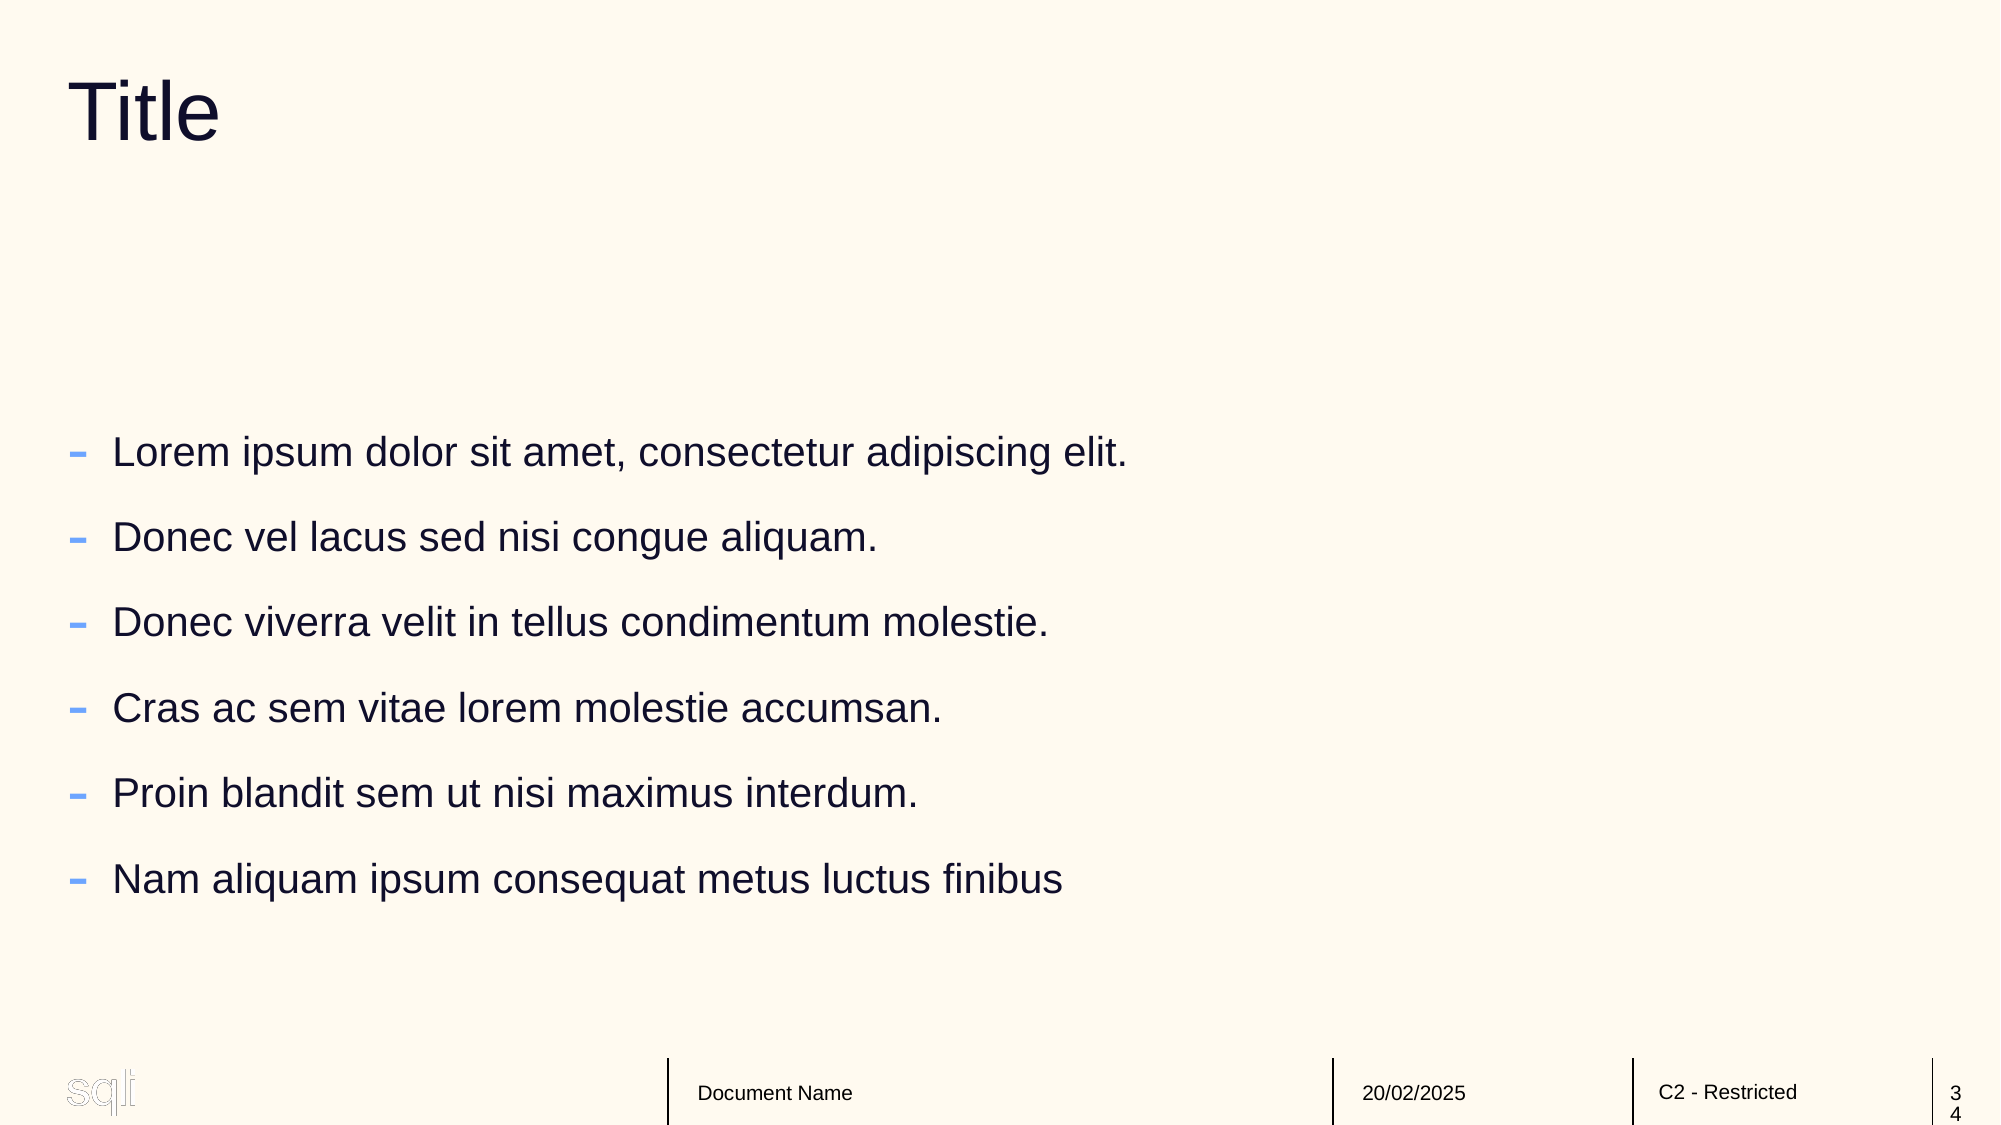

# Title
Lorem ipsum dolor sit amet, consectetur adipiscing elit.
Donec vel lacus sed nisi congue aliquam.
Donec viverra velit in tellus condimentum molestie.
Cras ac sem vitae lorem molestie accumsan.
Proin blandit sem ut nisi maximus interdum.
Nam aliquam ipsum consequat metus luctus finibus
Document Name
20/02/2025
34